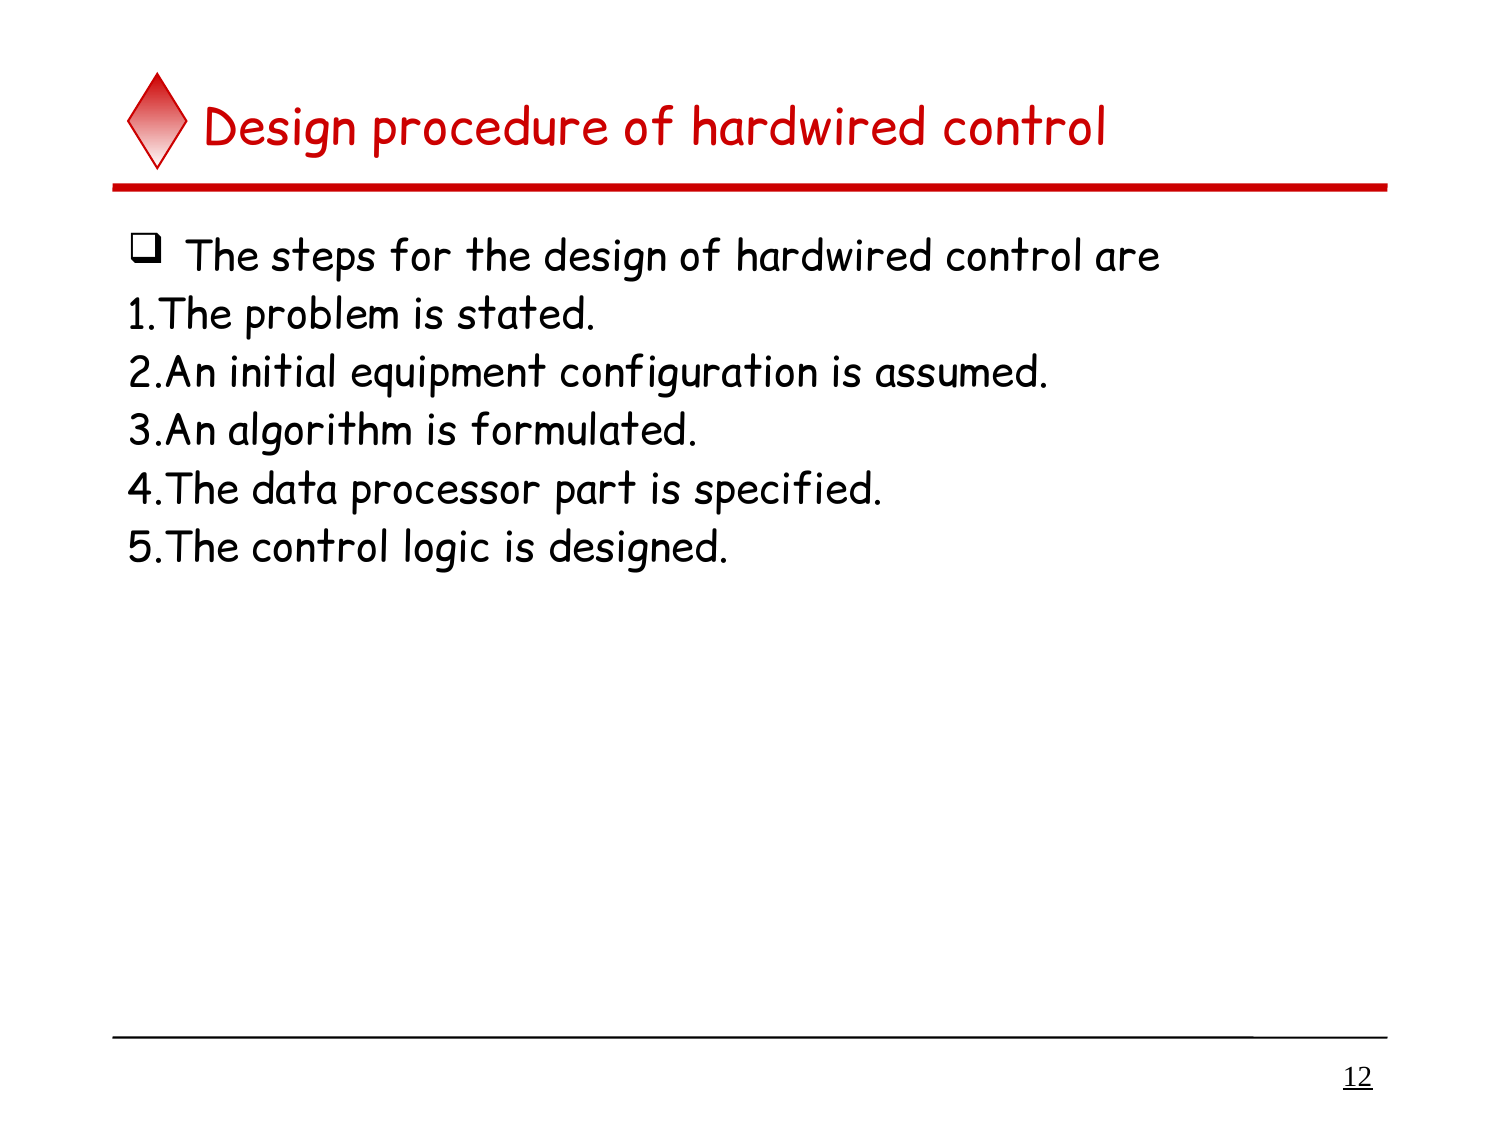

# Design procedure of hardwired control
The steps for the design of hardwired control are
1.The problem is stated.
2.An initial equipment configuration is assumed.
3.An algorithm is formulated.
4.The data processor part is specified.
5.The control logic is designed.

12